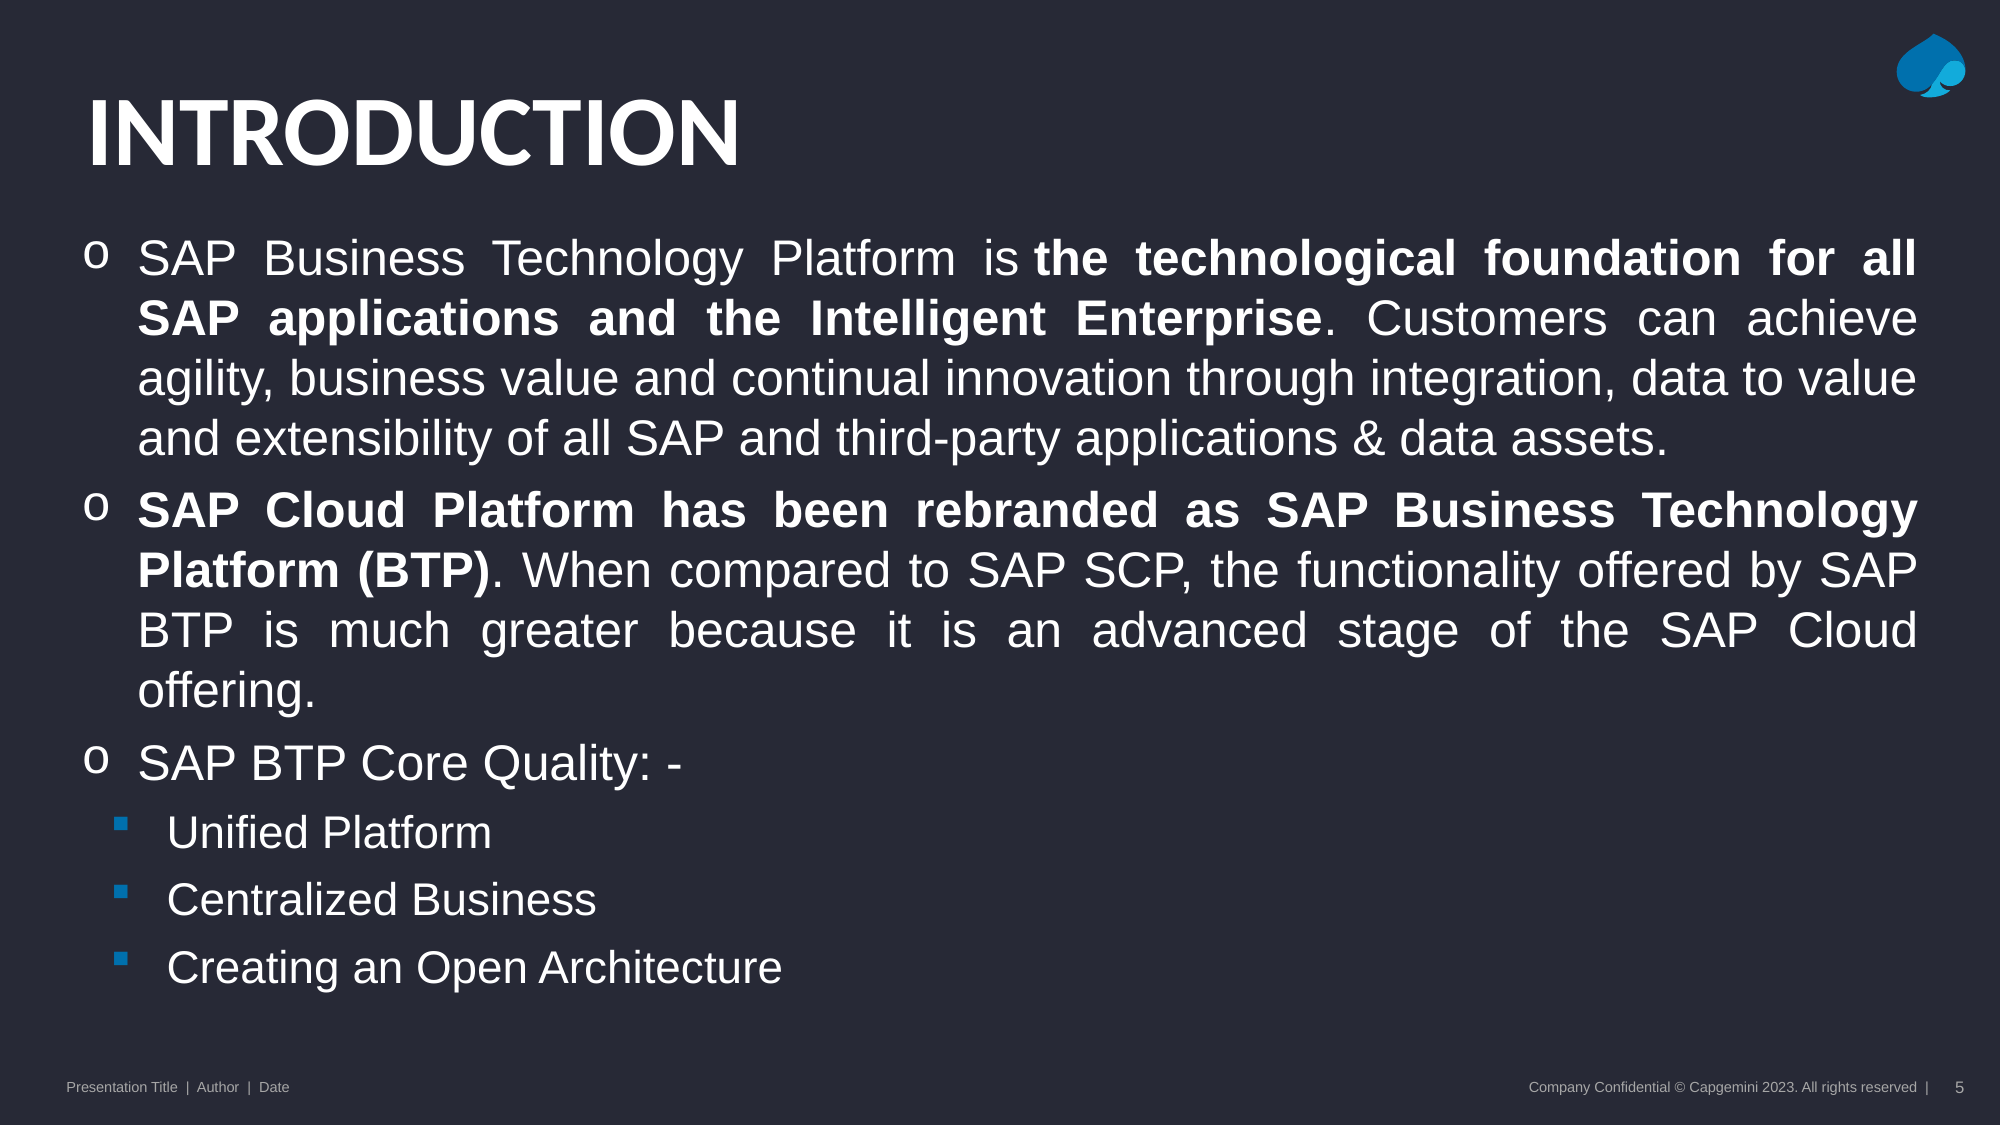

# Introduction
SAP Business Technology Platform is the technological foundation for all SAP applications and the Intelligent Enterprise. Customers can achieve agility, business value and continual innovation through integration, data to value and extensibility of all SAP and third-party applications & data assets.
SAP Cloud Platform has been rebranded as SAP Business Technology Platform (BTP). When compared to SAP SCP, the functionality offered by SAP BTP is much greater because it is an advanced stage of the SAP Cloud offering.
SAP BTP Core Quality: -
Unified Platform
Centralized Business
Creating an Open Architecture